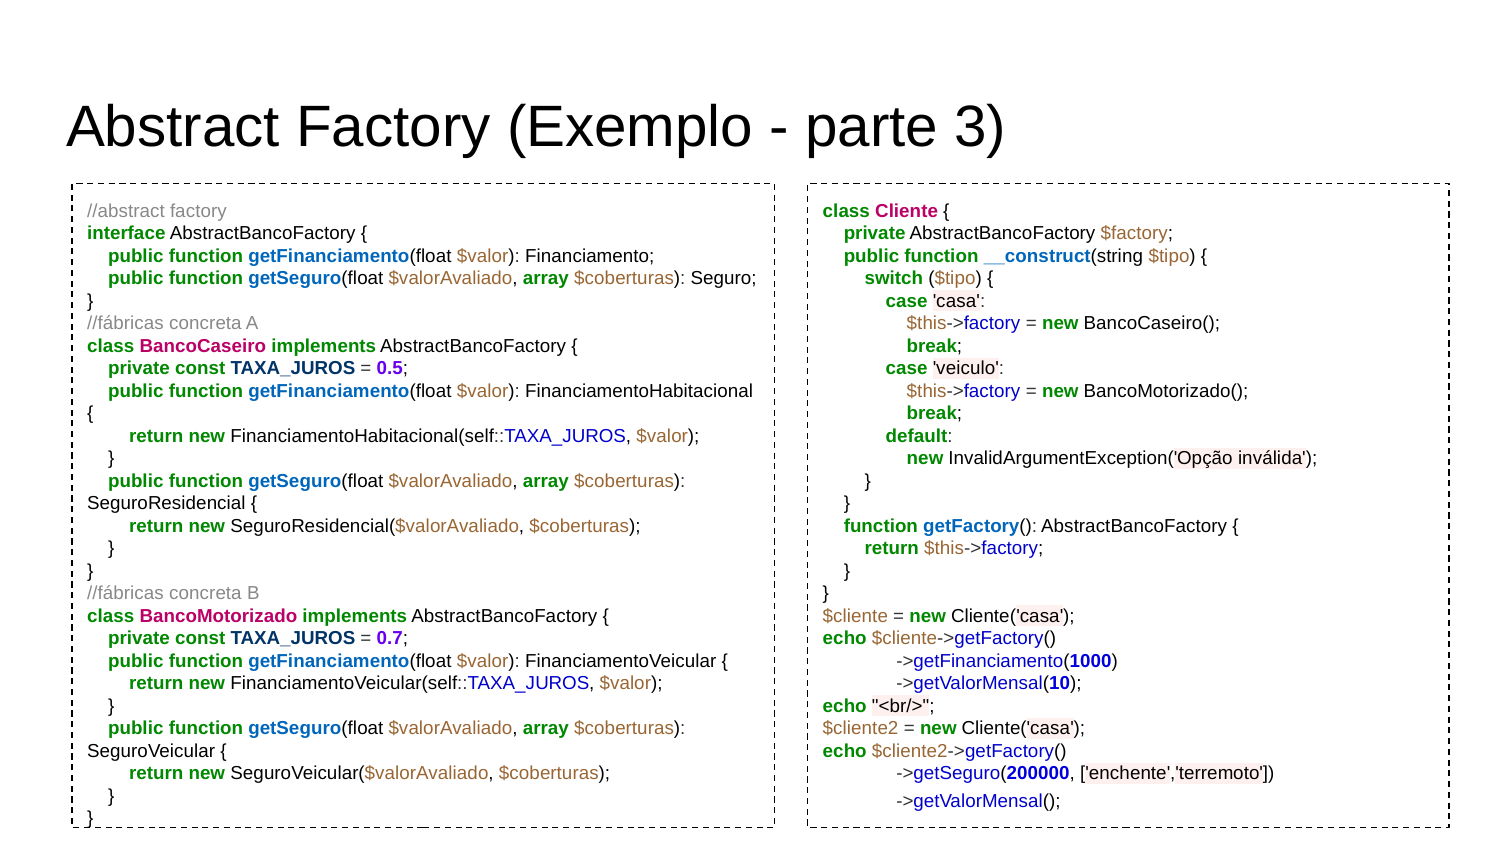

# Abstract Factory (Exemplo - parte 3)
//abstract factory
interface AbstractBancoFactory {
    public function getFinanciamento(float $valor): Financiamento;
    public function getSeguro(float $valorAvaliado, array $coberturas): Seguro;
}
//fábricas concreta A
class BancoCaseiro implements AbstractBancoFactory {
    private const TAXA_JUROS = 0.5;
    public function getFinanciamento(float $valor): FinanciamentoHabitacional {
        return new FinanciamentoHabitacional(self::TAXA_JUROS, $valor);
    }
    public function getSeguro(float $valorAvaliado, array $coberturas): SeguroResidencial {
        return new SeguroResidencial($valorAvaliado, $coberturas);
    }
}
//fábricas concreta B
class BancoMotorizado implements AbstractBancoFactory {
    private const TAXA_JUROS = 0.7;
    public function getFinanciamento(float $valor): FinanciamentoVeicular {
        return new FinanciamentoVeicular(self::TAXA_JUROS, $valor);
    }
    public function getSeguro(float $valorAvaliado, array $coberturas): SeguroVeicular {
        return new SeguroVeicular($valorAvaliado, $coberturas);
    }
}

class Cliente {
    private AbstractBancoFactory $factory;
    public function __construct(string $tipo) {
        switch ($tipo) {
            case 'casa':
                $this->factory = new BancoCaseiro();
                break;
            case 'veiculo':
                $this->factory = new BancoMotorizado();
                break;
            default:
                new InvalidArgumentException('Opção inválida');
        }
    }
    function getFactory(): AbstractBancoFactory {
        return $this->factory;
    }
}
$cliente = new Cliente('casa');
echo $cliente->getFactory()
              ->getFinanciamento(1000)
              ->getValorMensal(10);
echo "<br/>";
$cliente2 = new Cliente('casa');
echo $cliente2->getFactory()
              ->getSeguro(200000, ['enchente','terremoto'])
              ->getValorMensal();